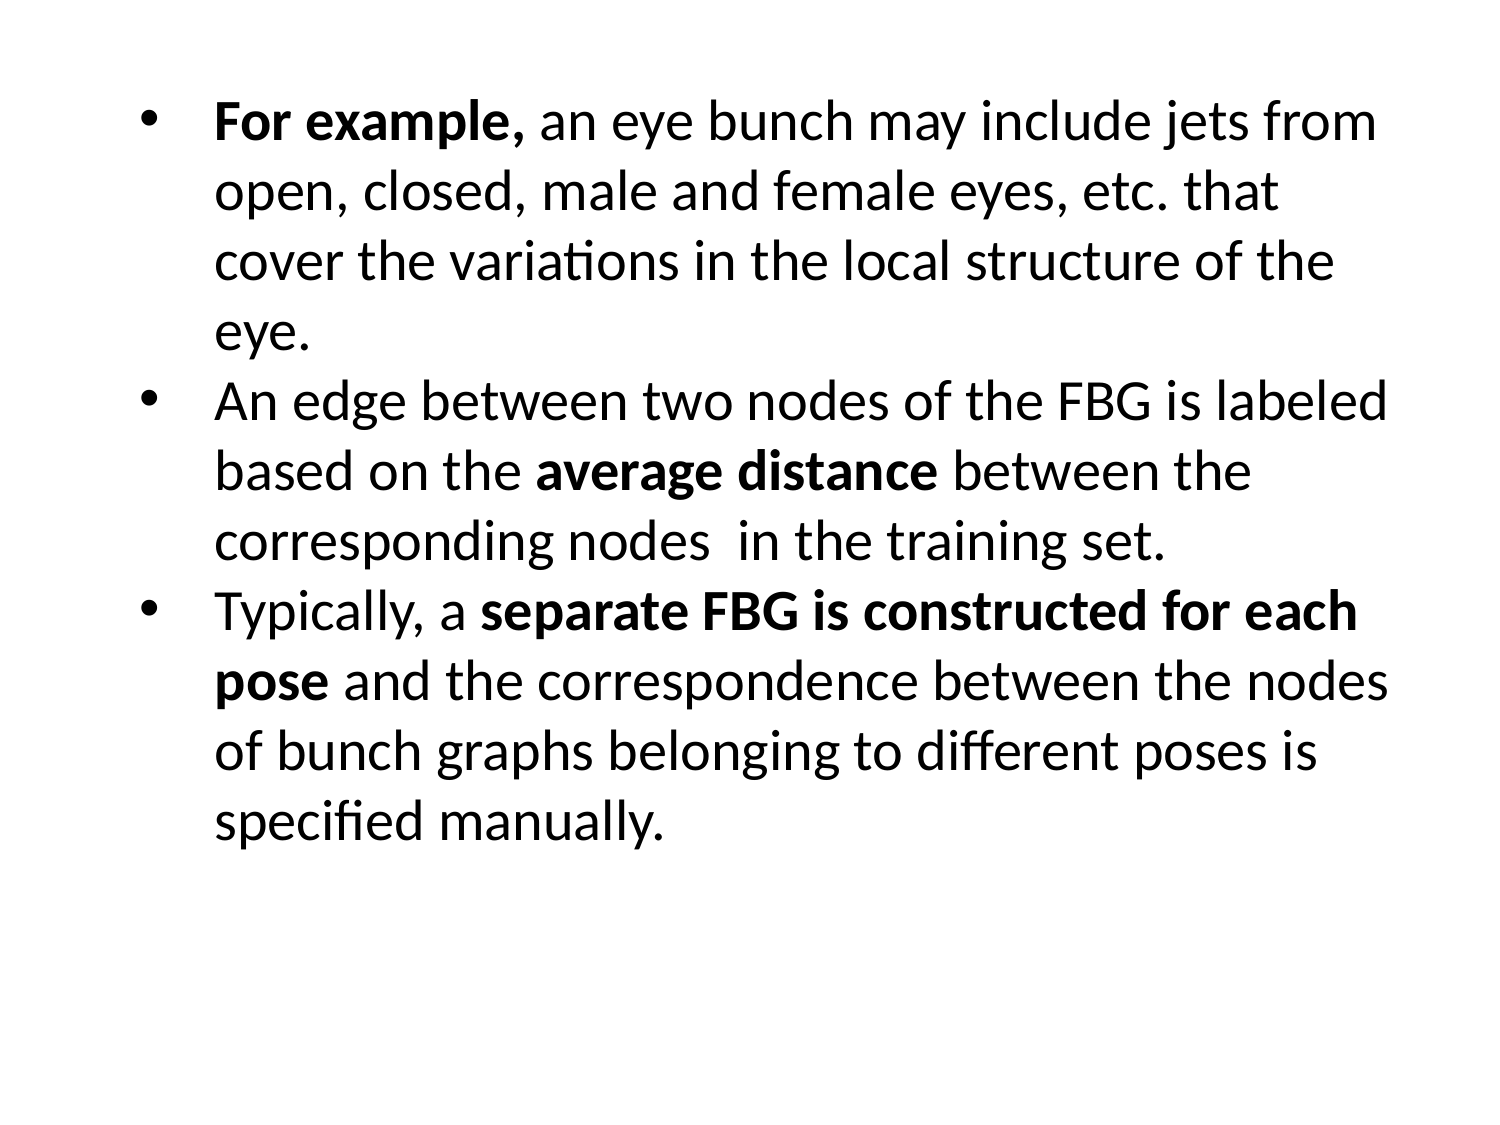

For example, an eye bunch may include jets from open, closed, male and female eyes, etc. that cover the variations in the local structure of the eye.
An edge between two nodes of the FBG is labeled based on the average distance between the corresponding nodes  in the training set.
Typically, a separate FBG is constructed for each pose and the correspondence between the nodes of bunch graphs belonging to different poses is  specified manually.